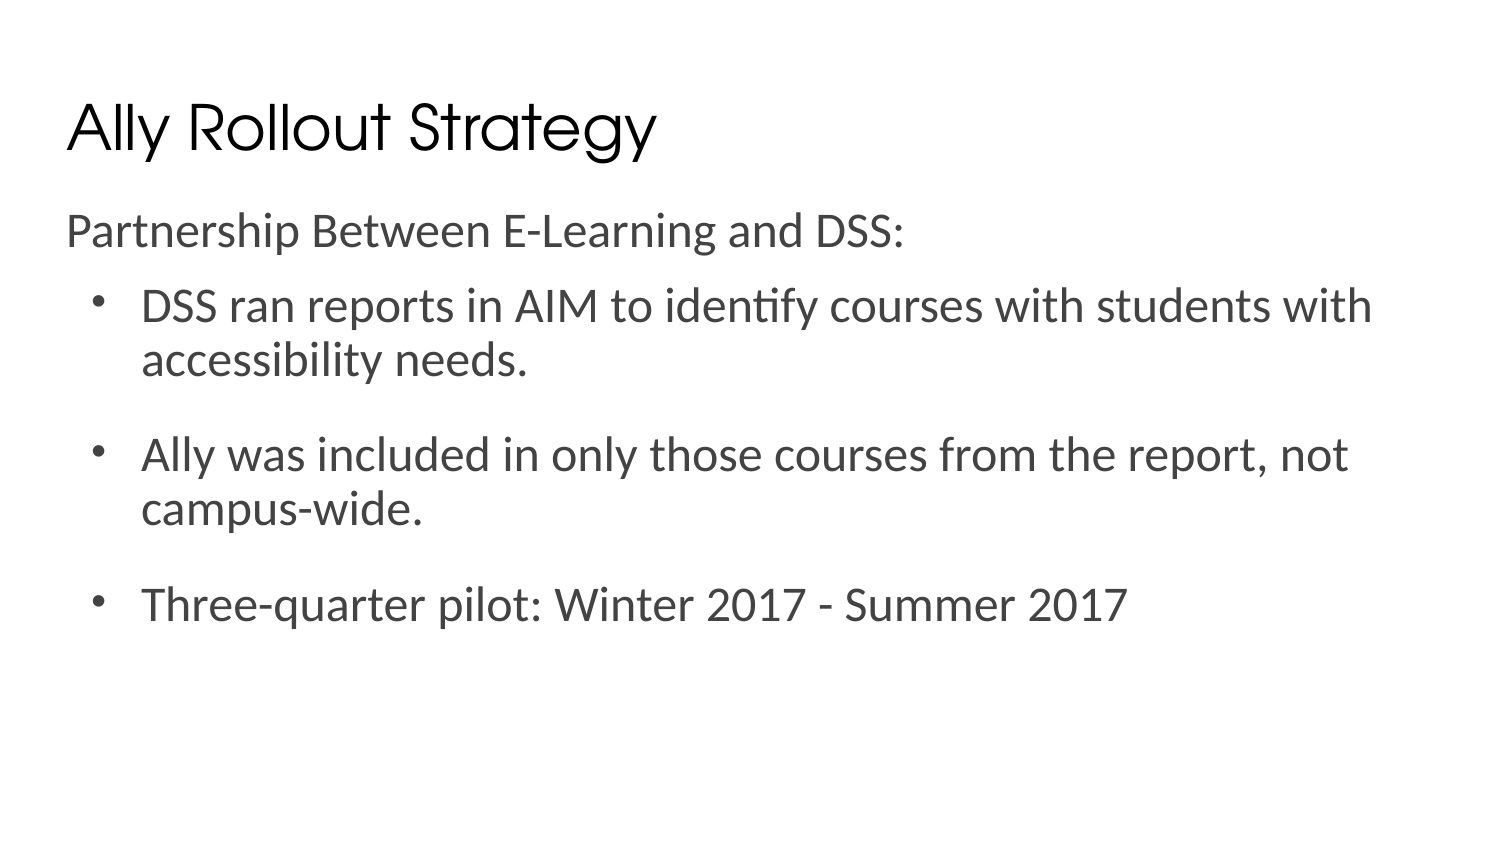

# Ally Rollout Strategy
Partnership Between E-Learning and DSS:
DSS ran reports in AIM to identify courses with students with accessibility needs.
Ally was included in only those courses from the report, not campus-wide.
Three-quarter pilot: Winter 2017 - Summer 2017